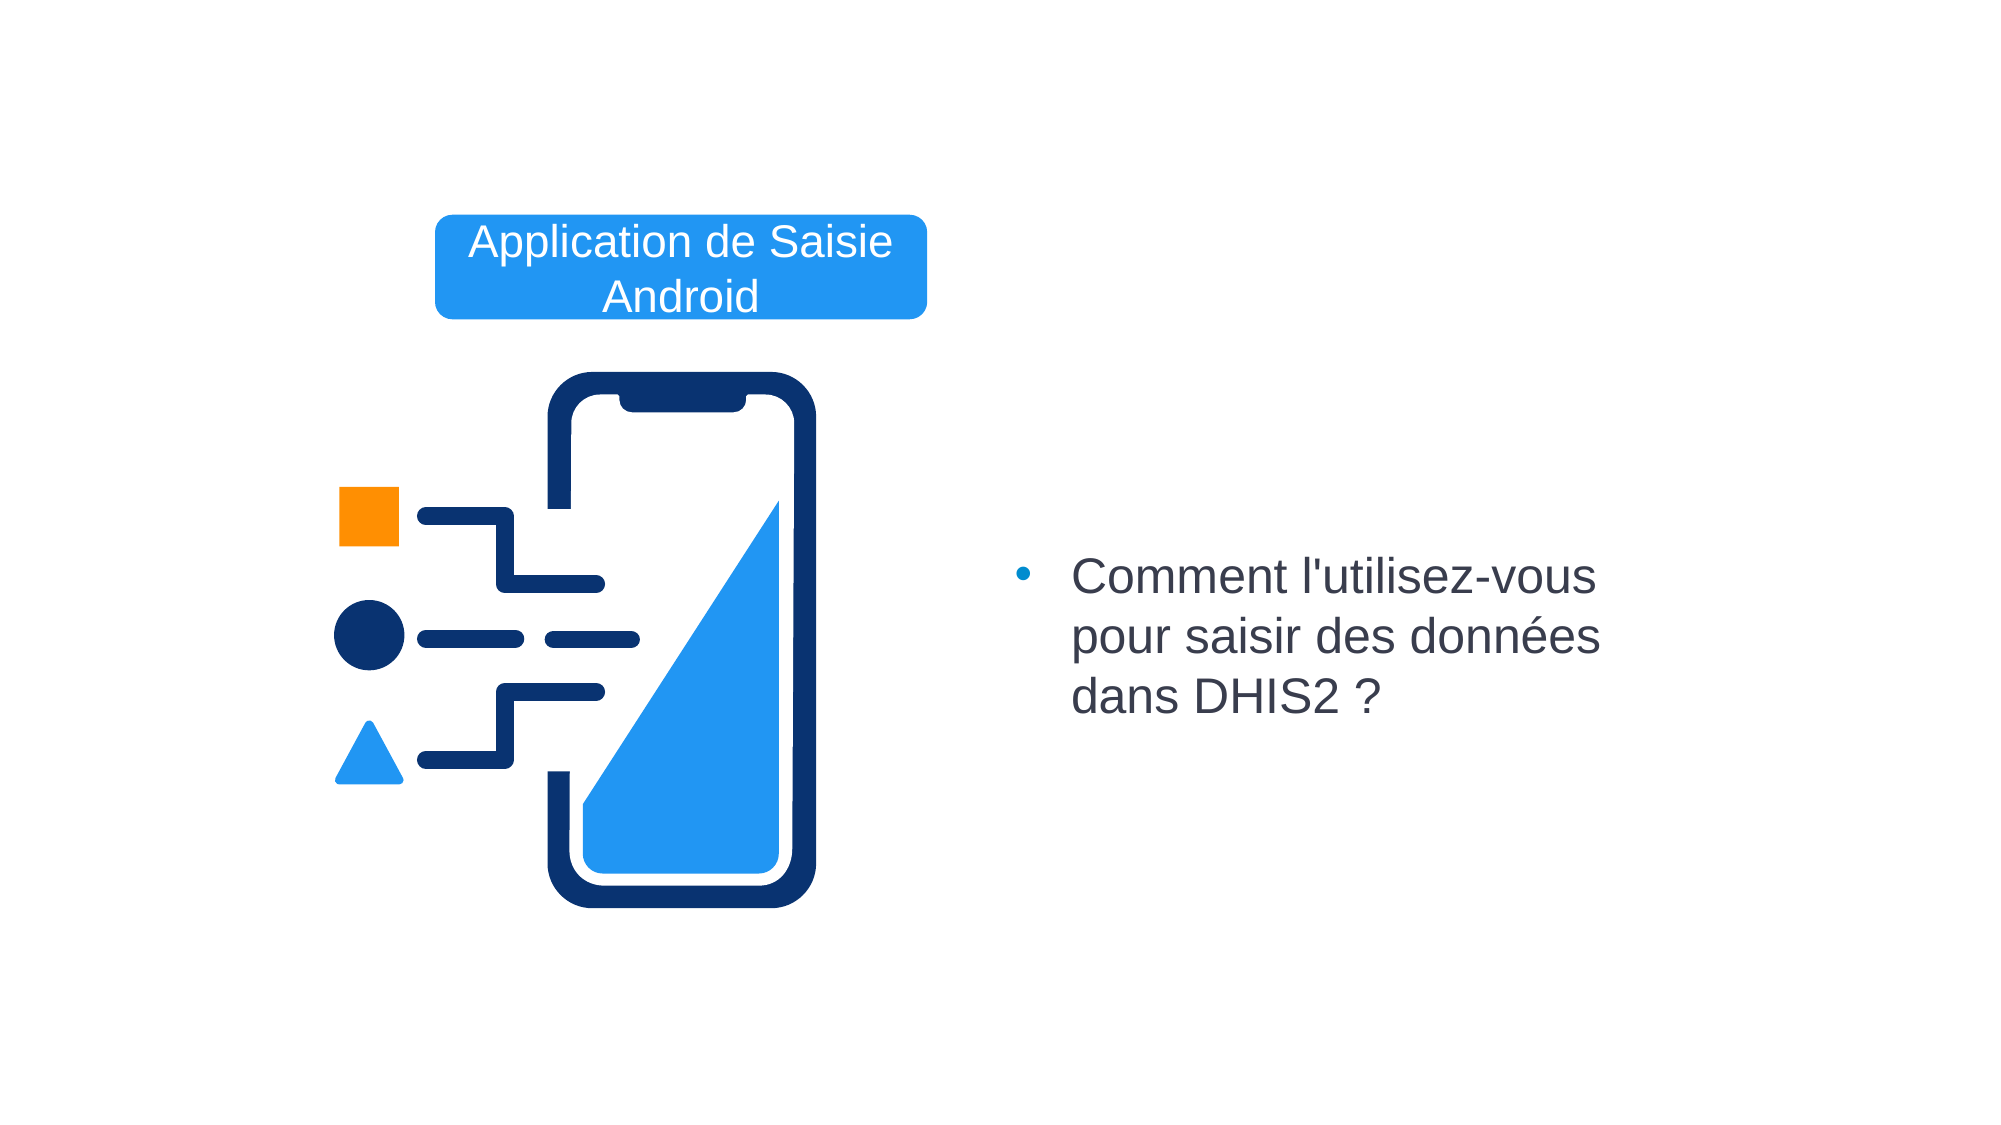

Application de Saisie Android

Comment l'utilisez-vous pour saisir des données dans DHIS2 ?